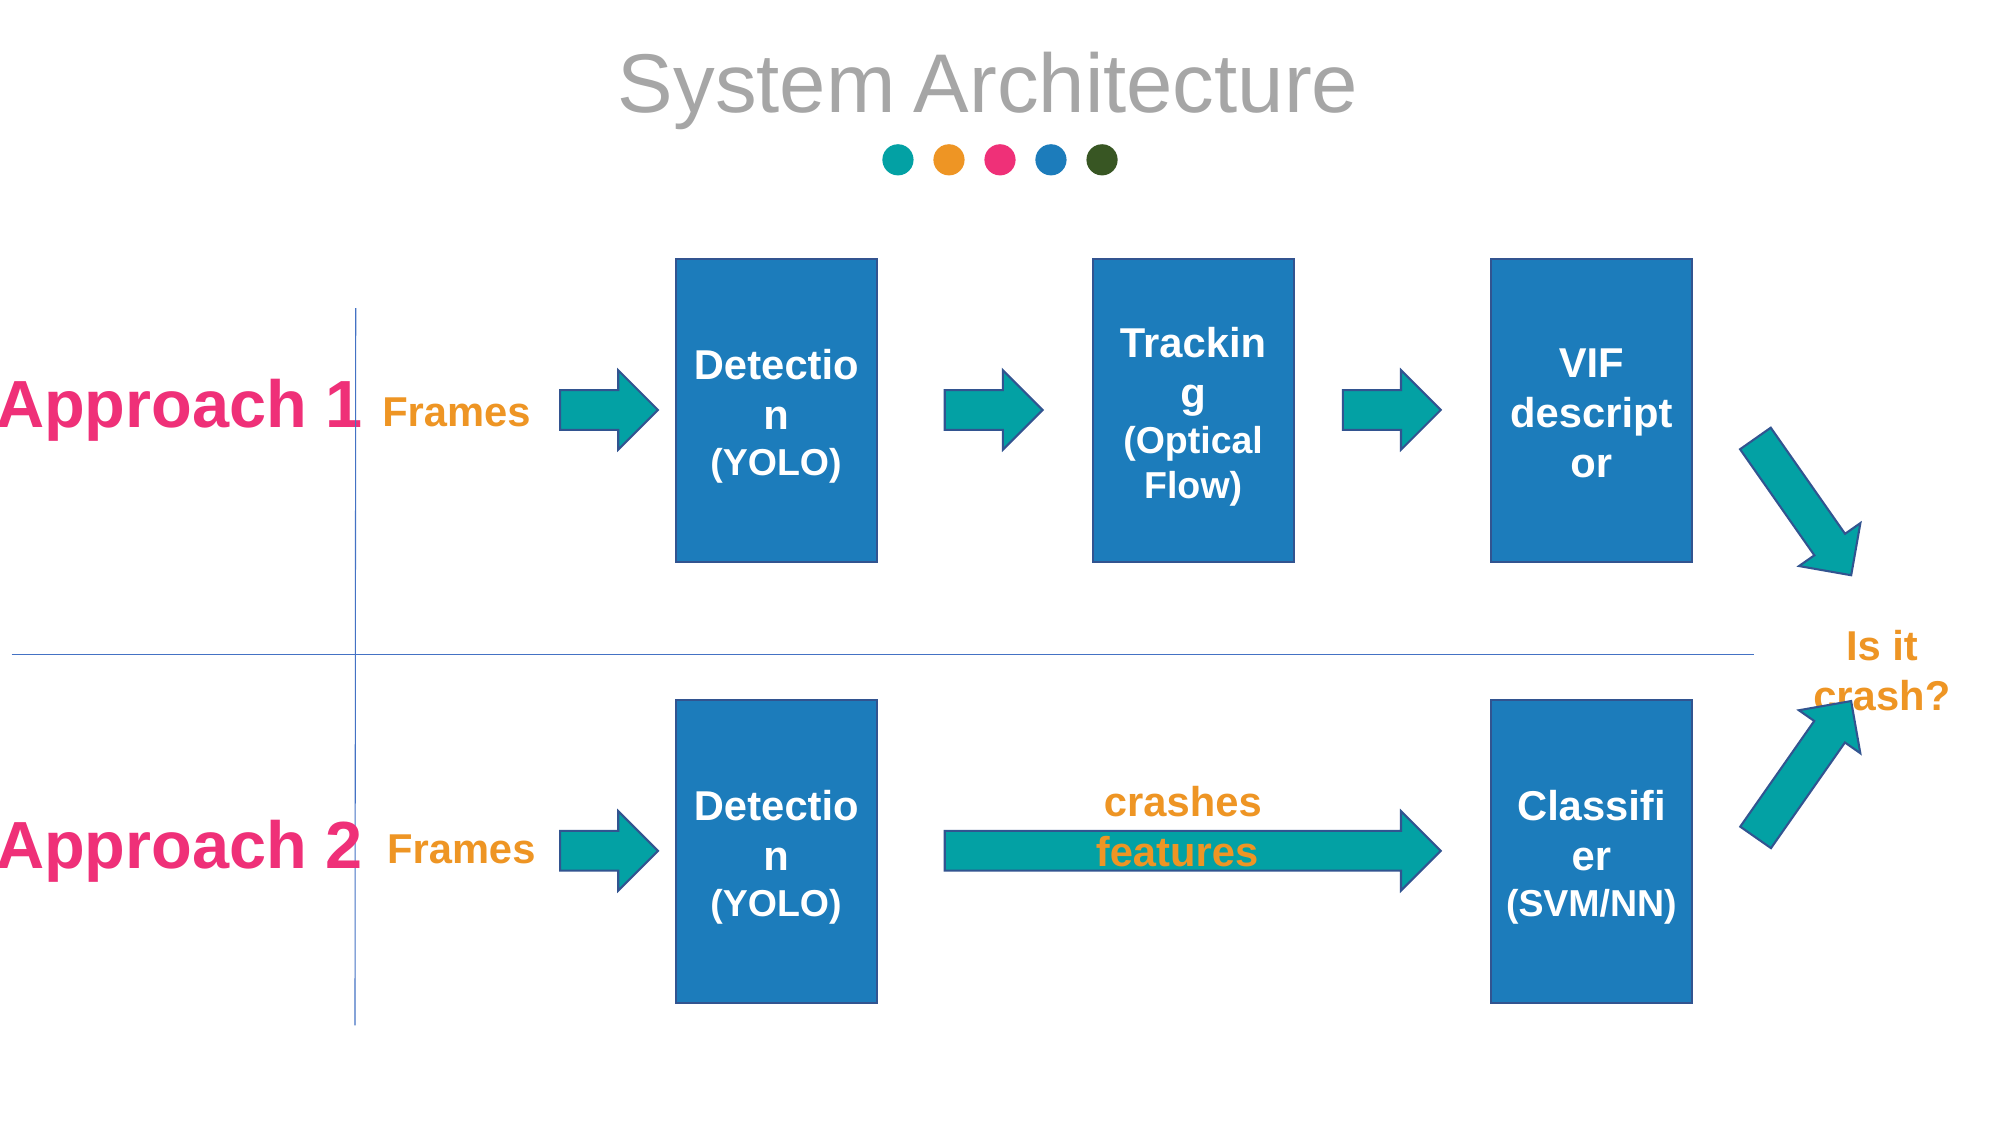

System Architecture

Detection
(YOLO)
Tracking
(Optical Flow)
VIF
descriptor
Approach 1

 Frames

Is it crash?
Detection
(YOLO)
Classifier
(SVM/NN)

 crashes features
Approach 2

 Frames